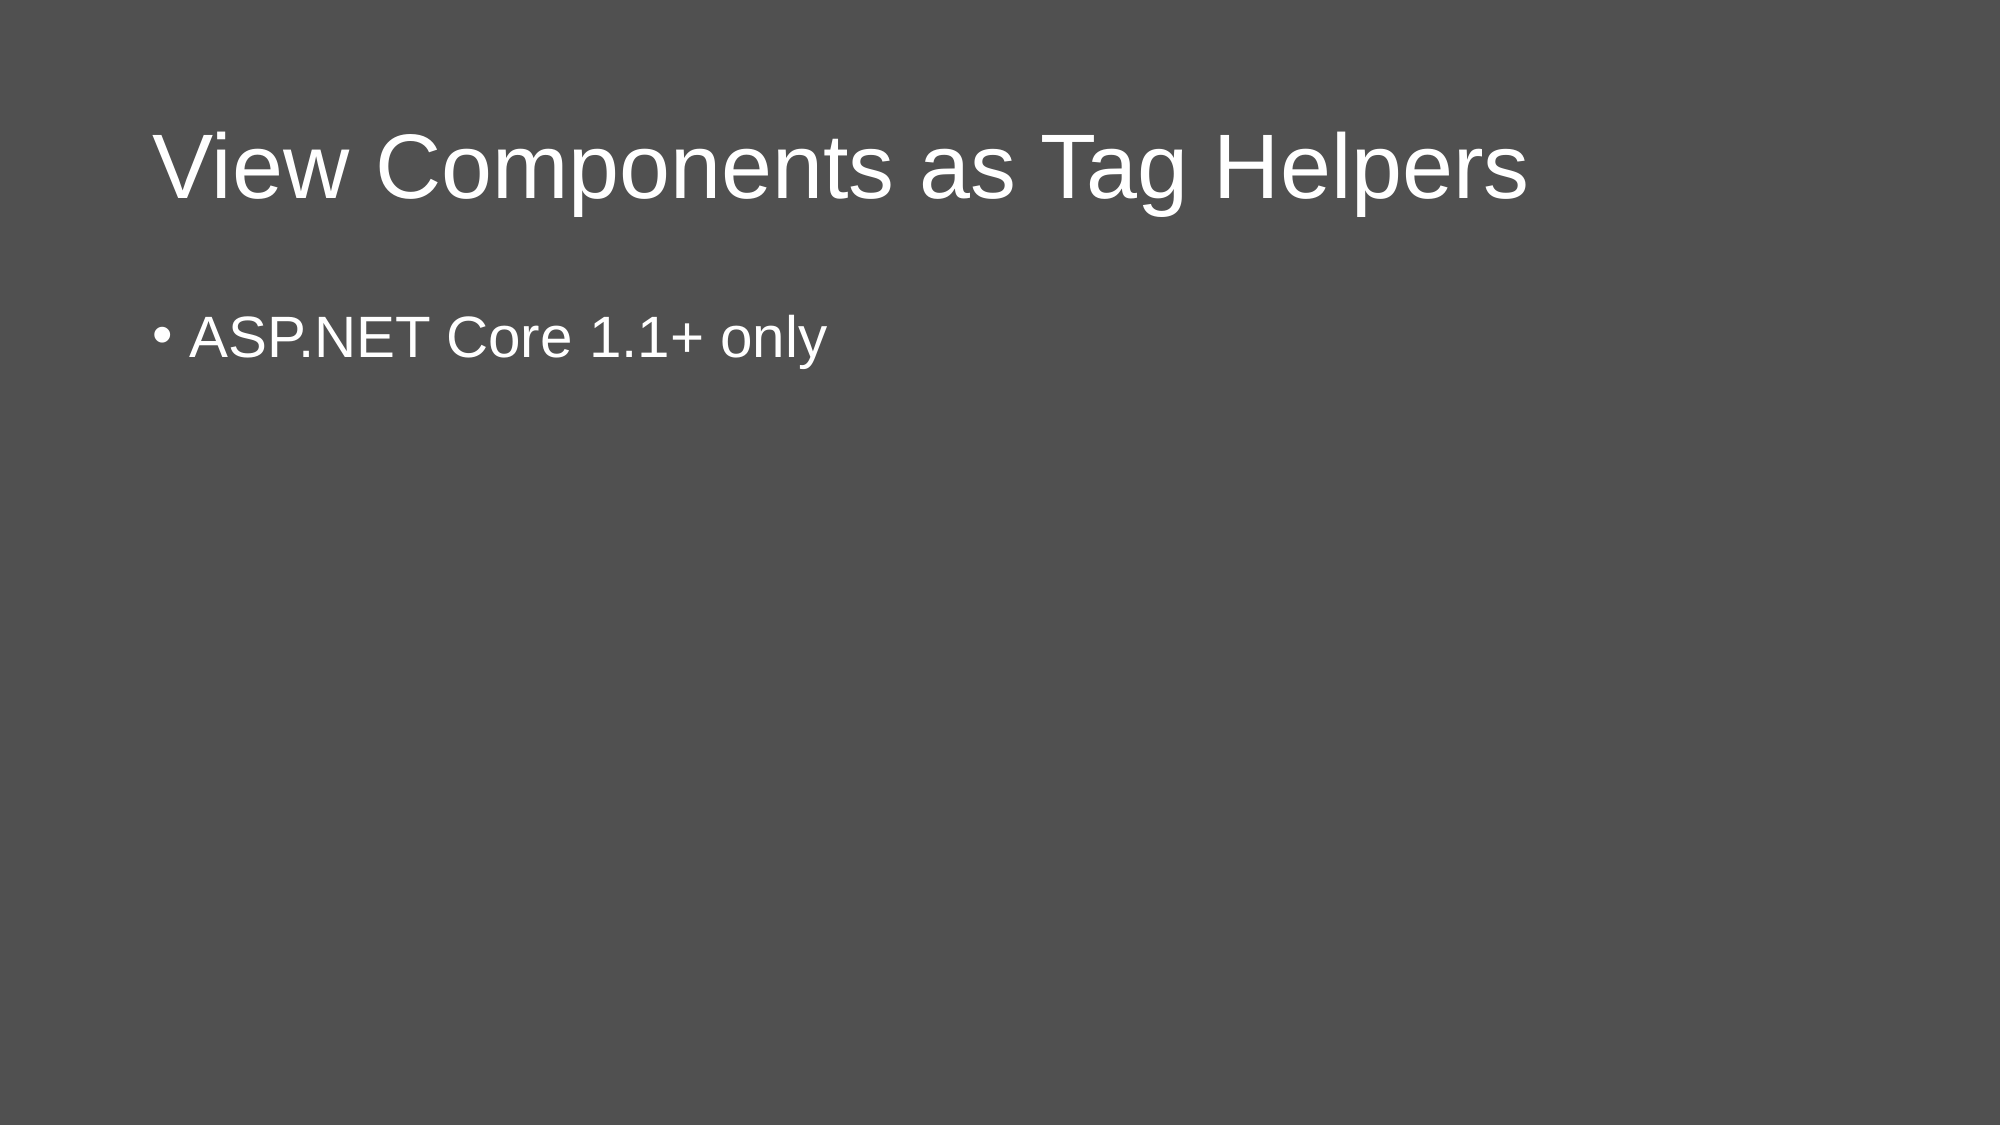

# View Components as Tag Helpers
ASP.NET Core 1.1+ only